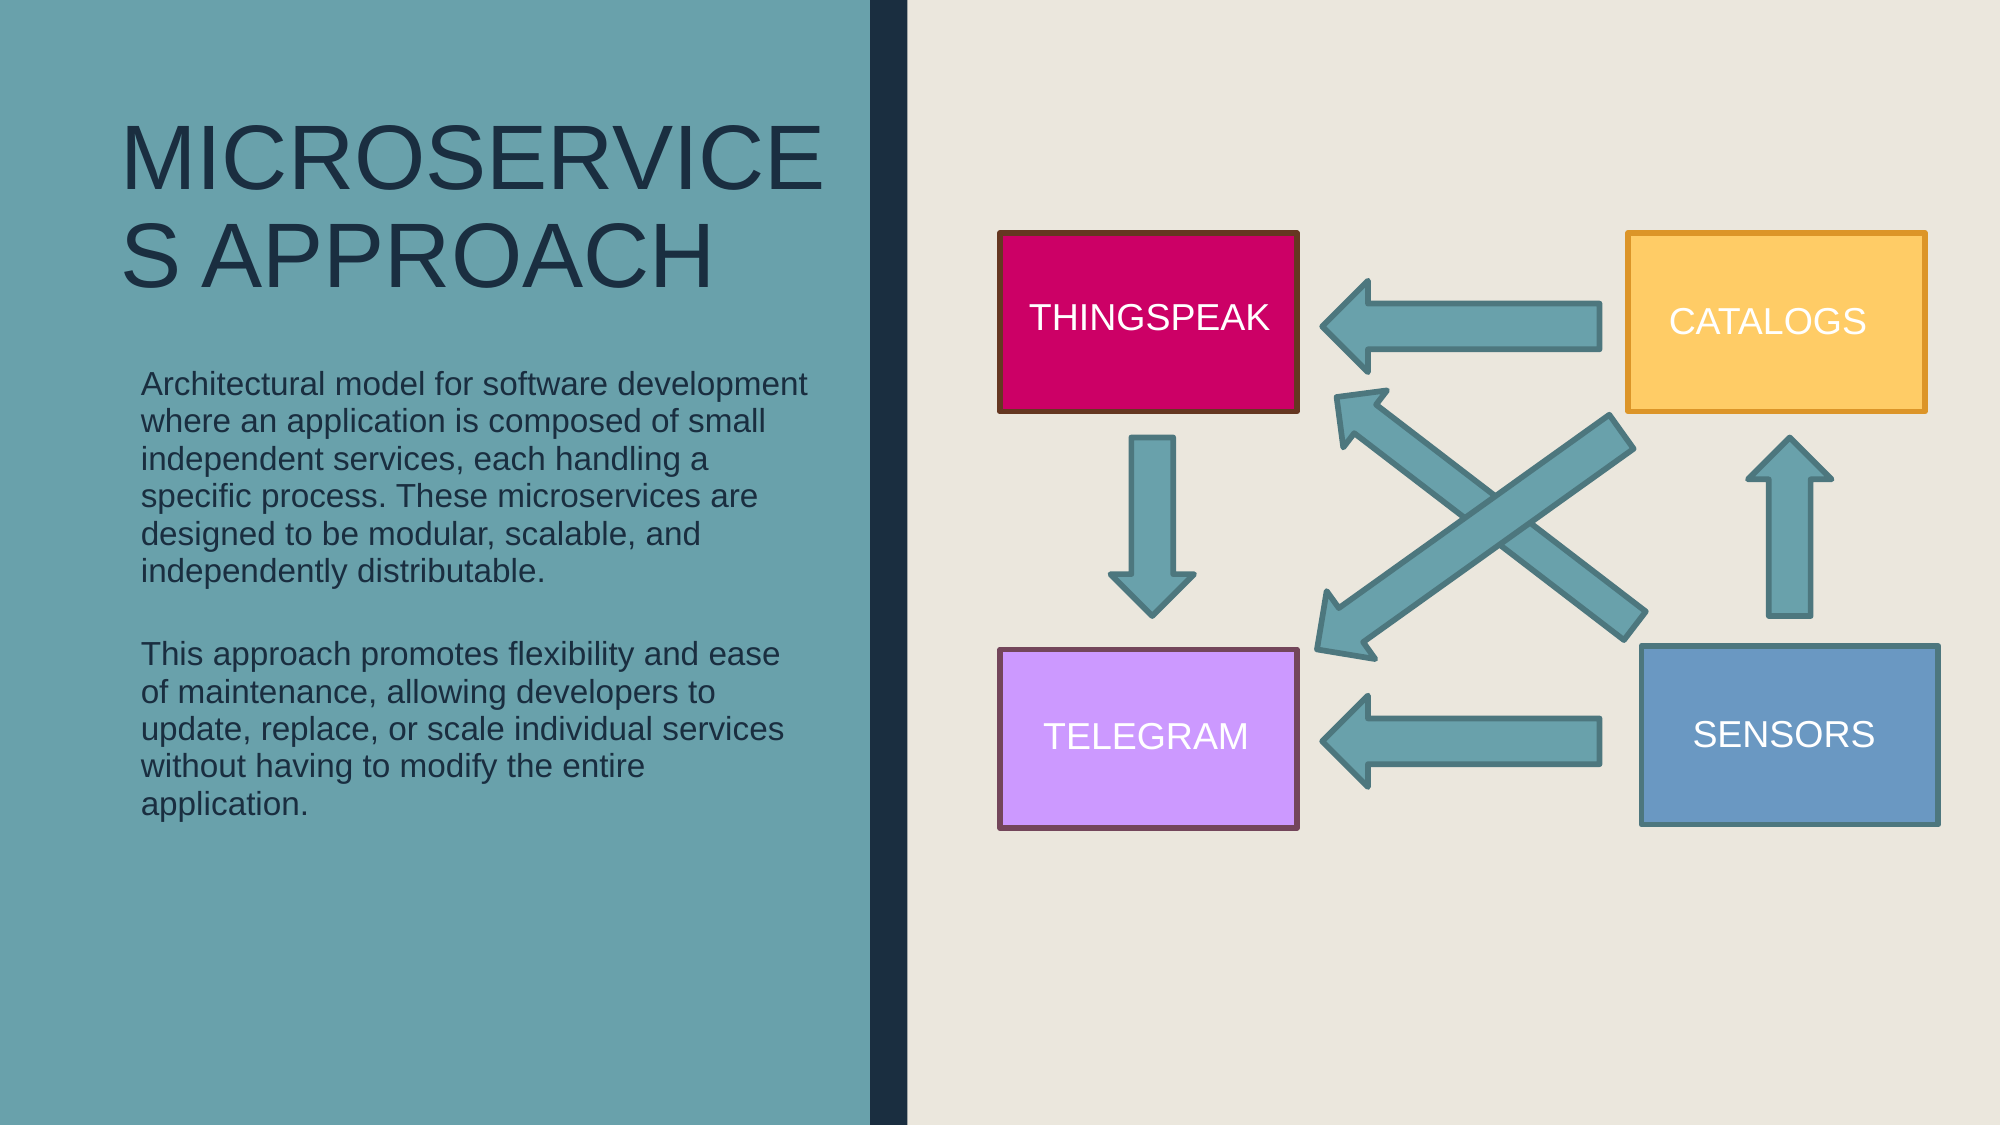

MICROSERVICES APPROACH

THINGSPEAK

CATALOGS

Architectural model for software development where an application is composed of small independent services, each handling a specific process. These microservices are designed to be modular, scalable, and independently distributable.

This approach promotes flexibility and ease of maintenance, allowing developers to update, replace, or scale individual services without having to modify the entire application.

SENSORS

TELEGRAM